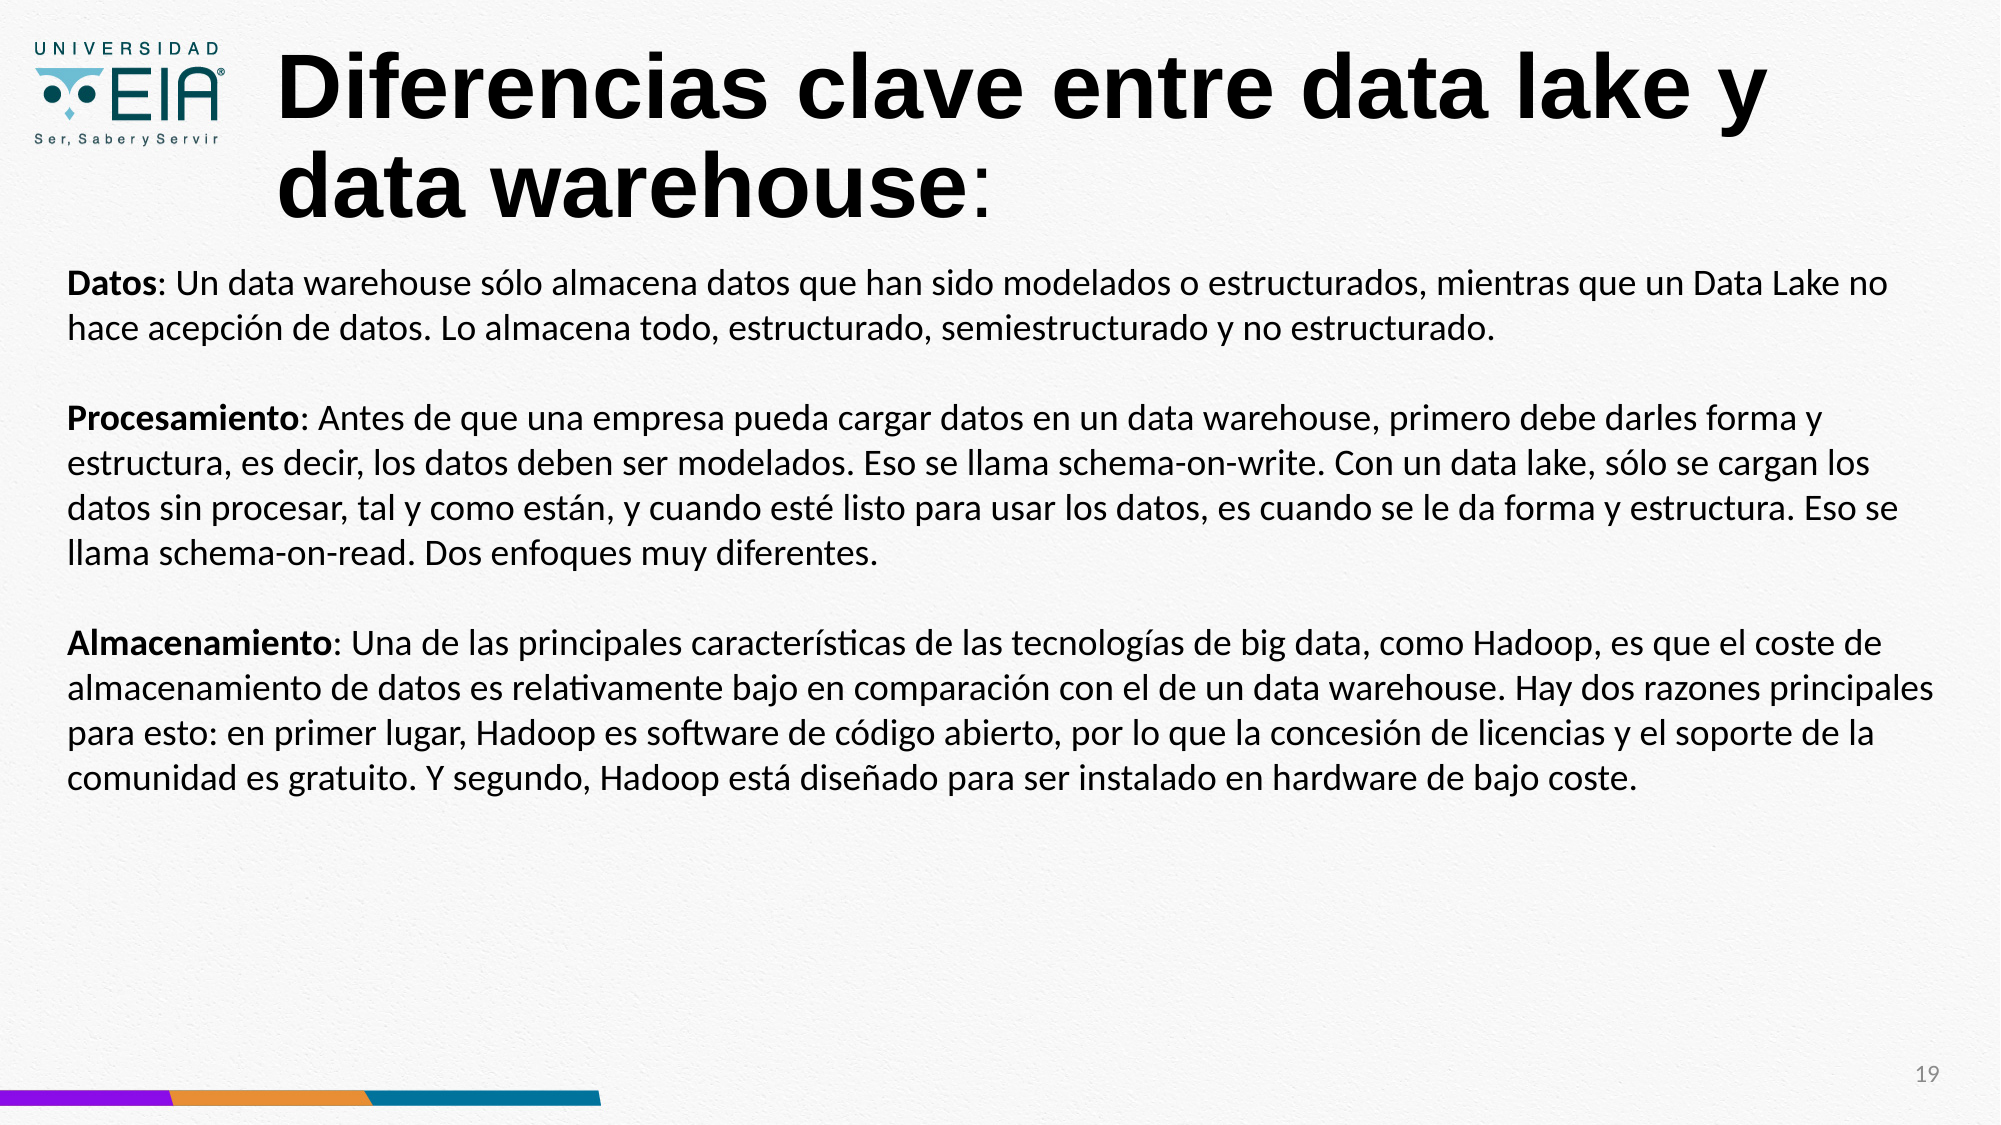

# Diferencias clave entre data lake y data warehouse:
Datos: Un data warehouse sólo almacena datos que han sido modelados o estructurados, mientras que un Data Lake no hace acepción de datos. Lo almacena todo, estructurado, semiestructurado y no estructurado.

Procesamiento: Antes de que una empresa pueda cargar datos en un data warehouse, primero debe darles forma y estructura, es decir, los datos deben ser modelados. Eso se llama schema-on-write. Con un data lake, sólo se cargan los datos sin procesar, tal y como están, y cuando esté listo para usar los datos, es cuando se le da forma y estructura. Eso se llama schema-on-read. Dos enfoques muy diferentes.

Almacenamiento: Una de las principales características de las tecnologías de big data, como Hadoop, es que el coste de almacenamiento de datos es relativamente bajo en comparación con el de un data warehouse. Hay dos razones principales para esto: en primer lugar, Hadoop es software de código abierto, por lo que la concesión de licencias y el soporte de la comunidad es gratuito. Y segundo, Hadoop está diseñado para ser instalado en hardware de bajo coste.

19